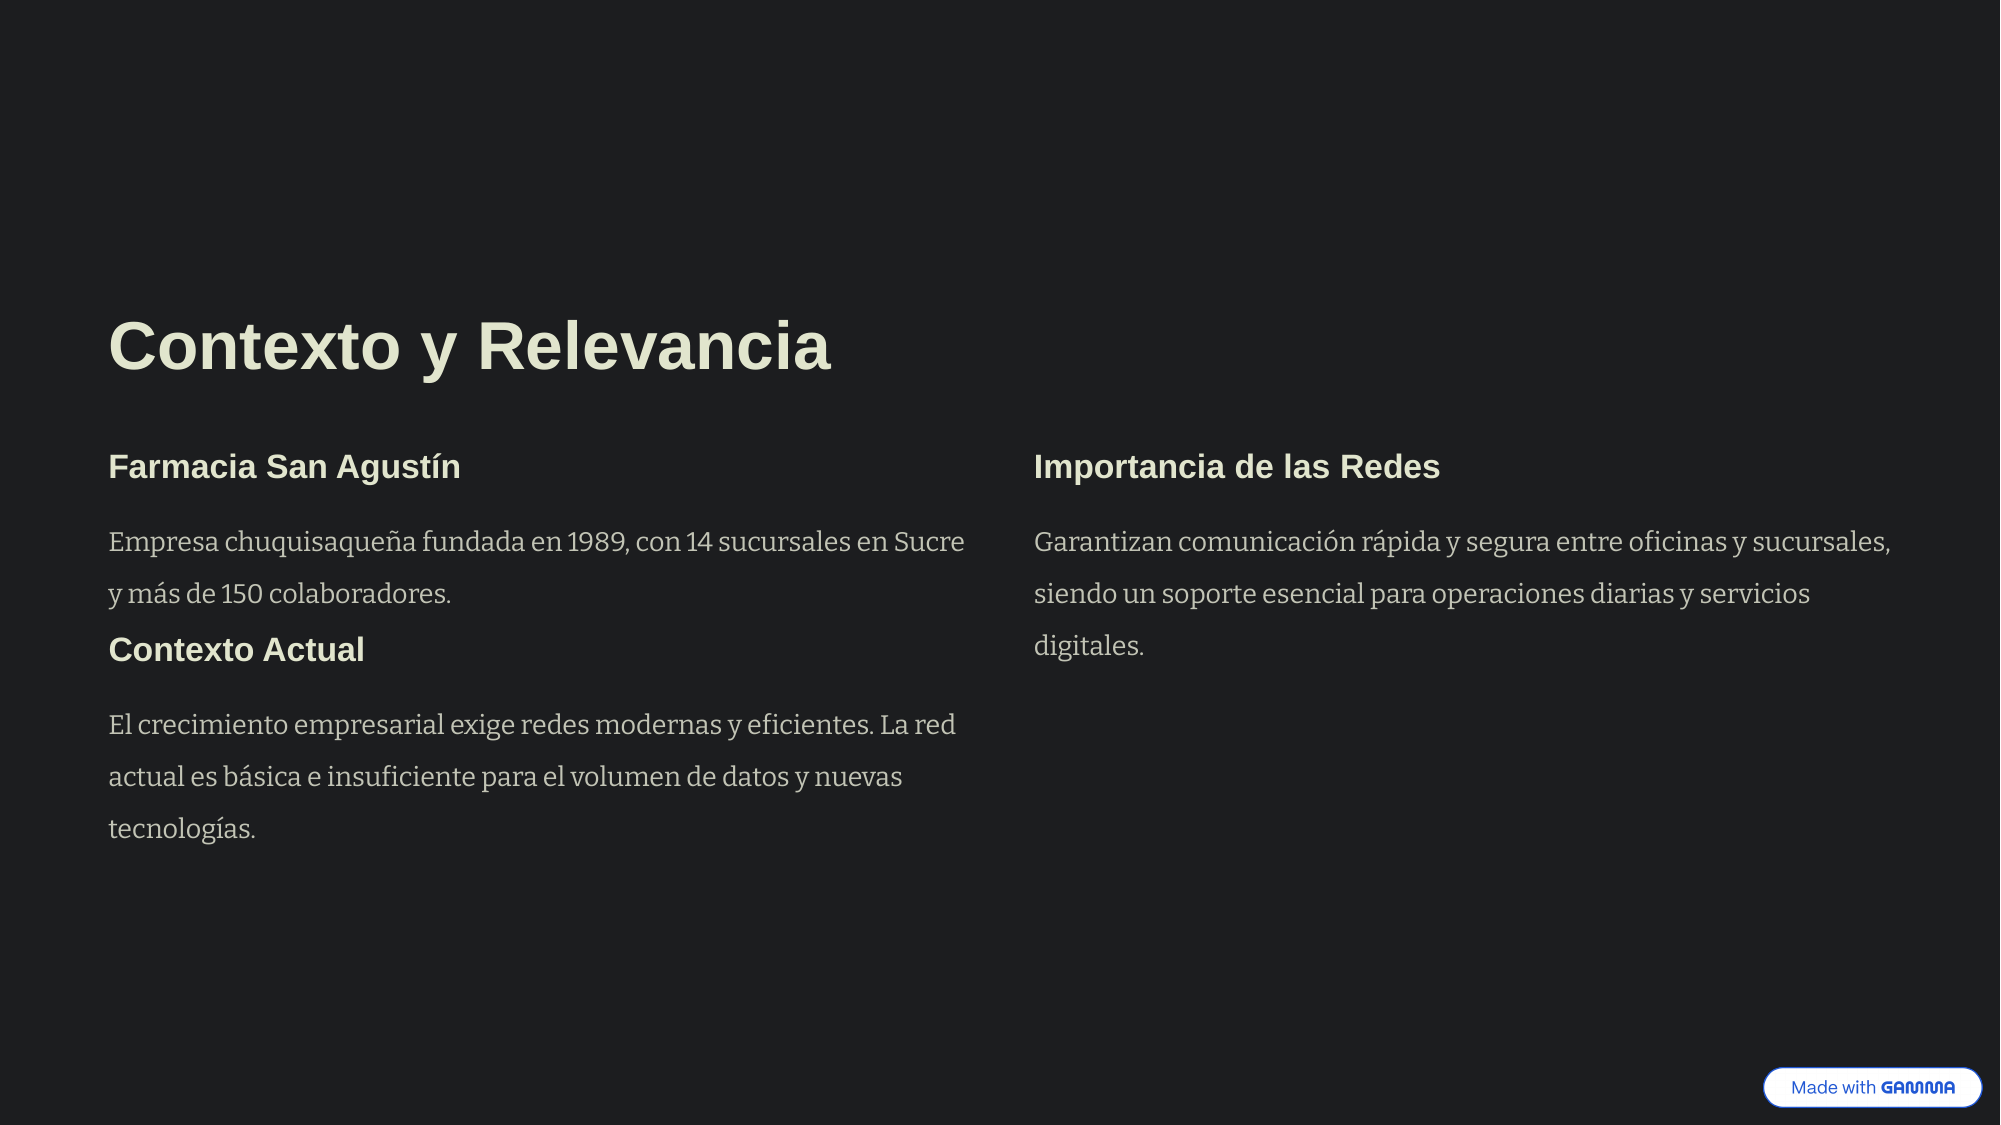

Contexto y Relevancia
Farmacia San Agustín
Importancia de las Redes
Empresa chuquisaqueña fundada en 1989, con 14 sucursales en Sucre y más de 150 colaboradores.
Garantizan comunicación rápida y segura entre oficinas y sucursales, siendo un soporte esencial para operaciones diarias y servicios digitales.
Contexto Actual
El crecimiento empresarial exige redes modernas y eficientes. La red actual es básica e insuficiente para el volumen de datos y nuevas tecnologías.